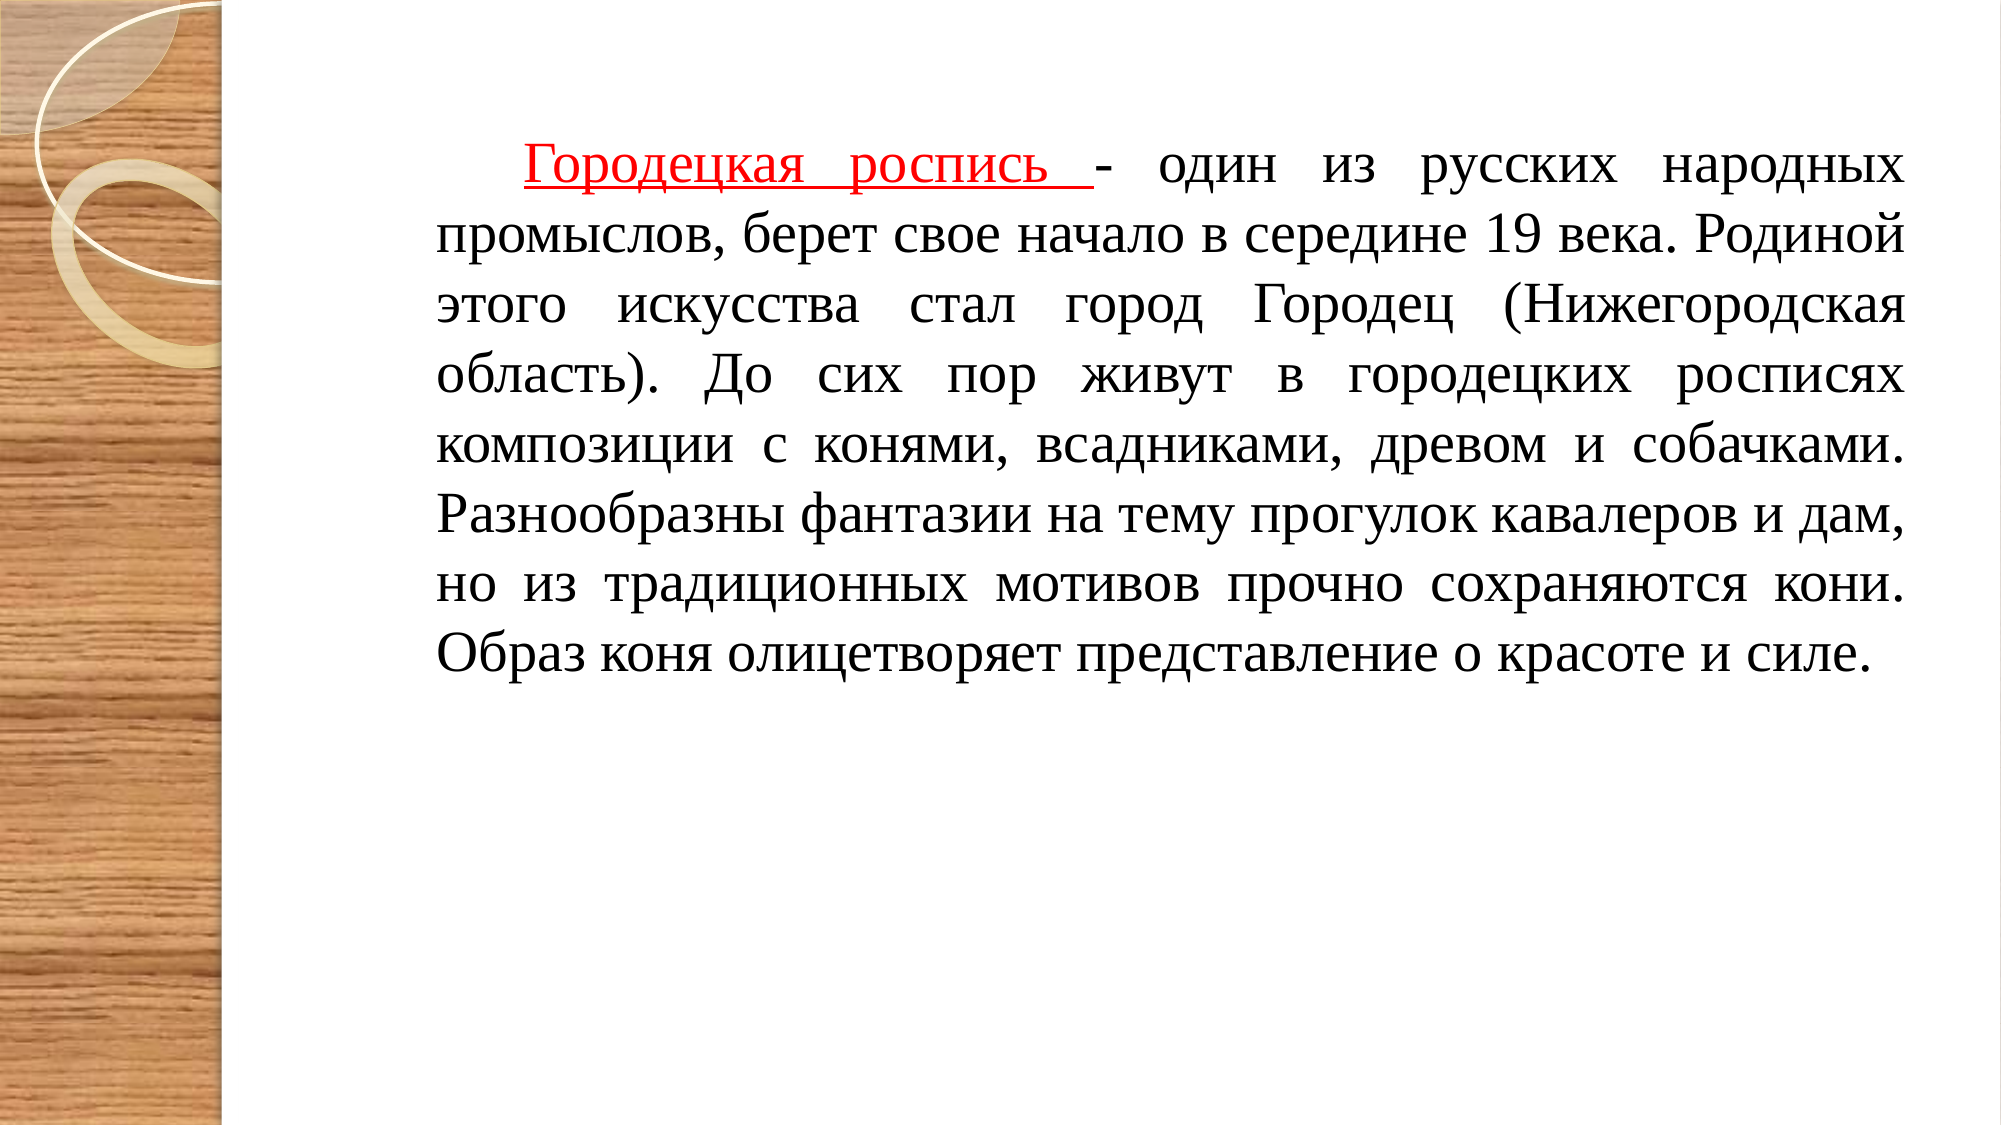

Городецкая роспись - один из русских народных промыслов, берет свое начало в середине 19 века. Родиной этого искусства стал город Городец (Нижегородская область). До сих пор живут в городецких росписях композиции с конями, всадниками, древом и собачками. Разнообразны фантазии на тему прогулок кавалеров и дам, но из традиционных мотивов прочно сохраняются кони. Образ коня олицетворяет представление о красоте и силе.